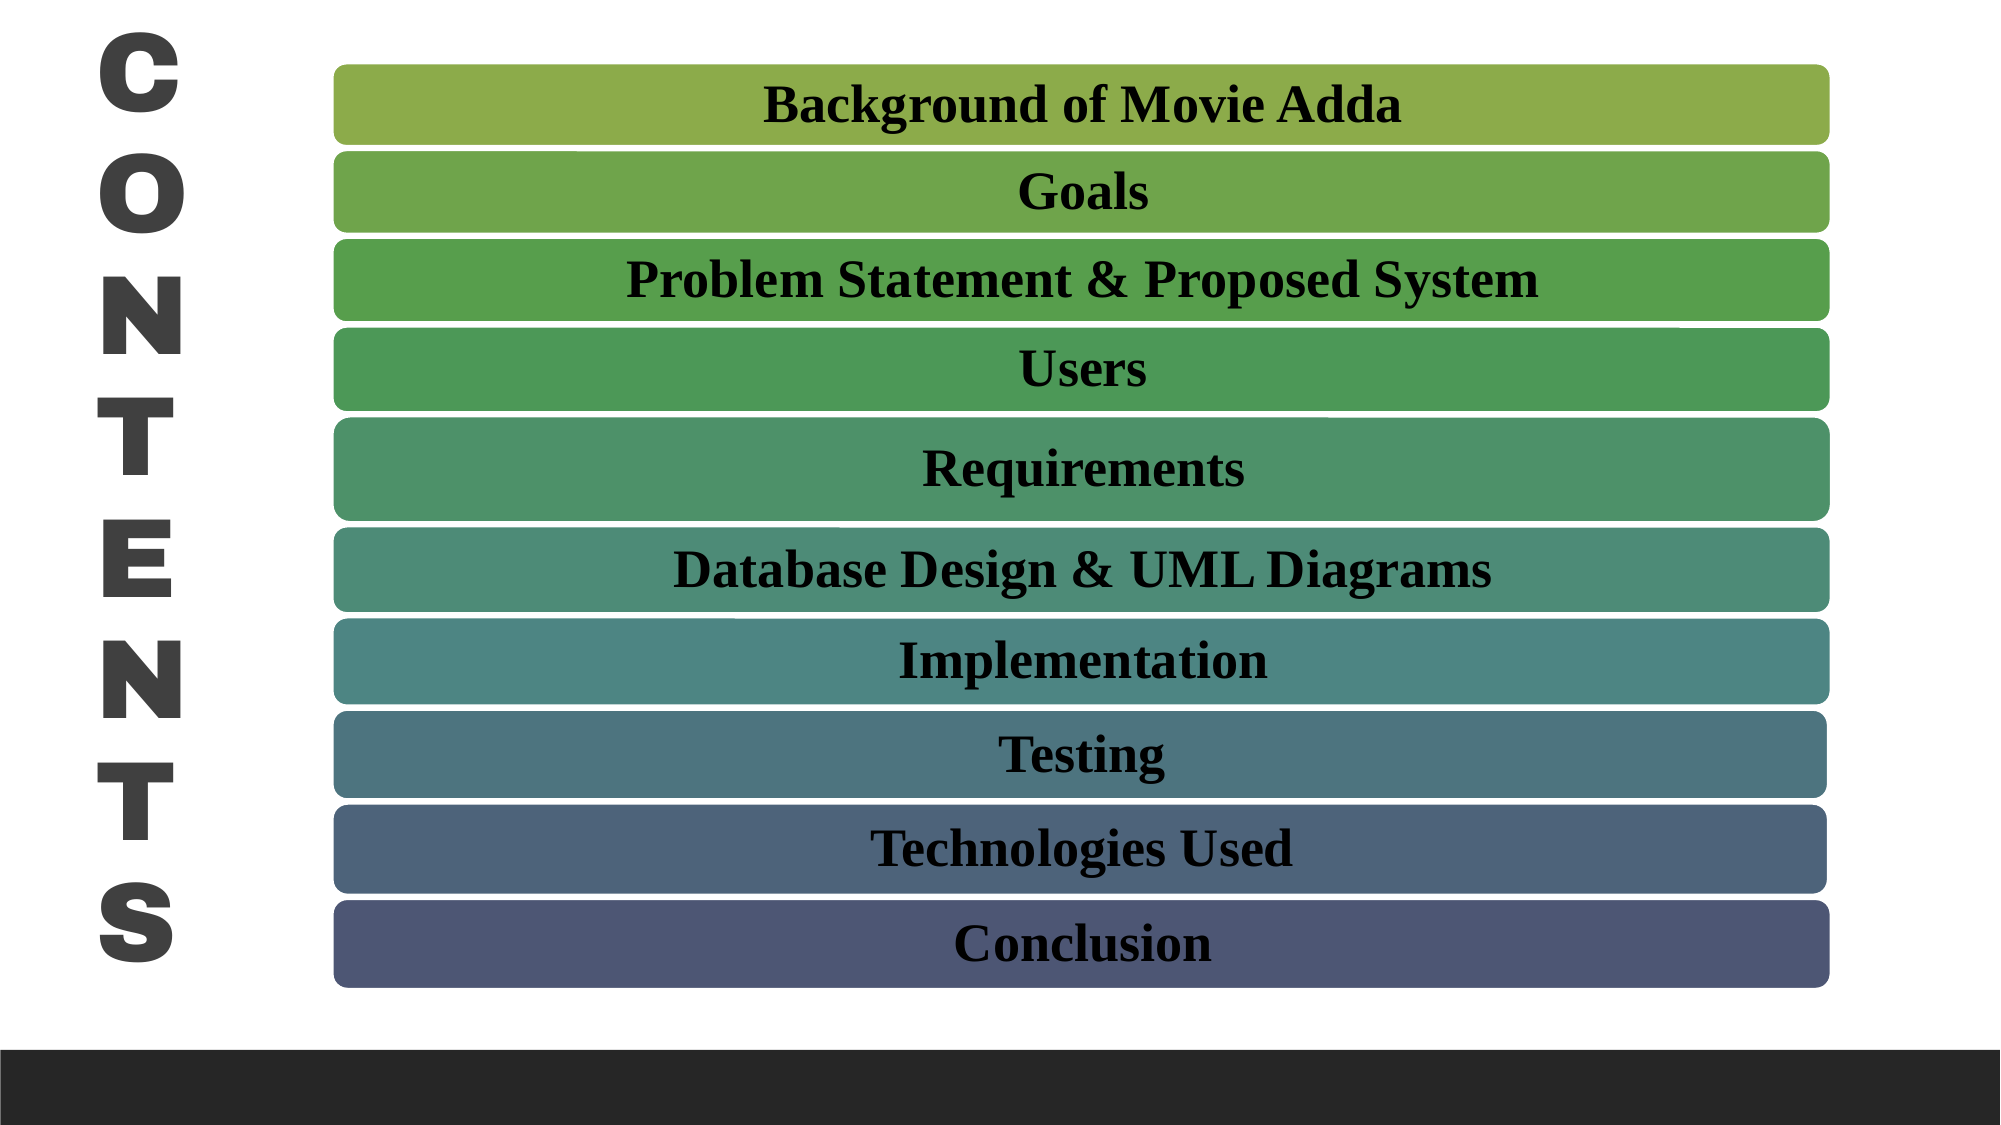

C
O
N
T
E
N
T
S
Background of Movie Adda
Goals
Problem Statement & Proposed System
Users
Requirements
Database Design & UML Diagrams
Implementation
Testing
Technologies Used
Conclusion